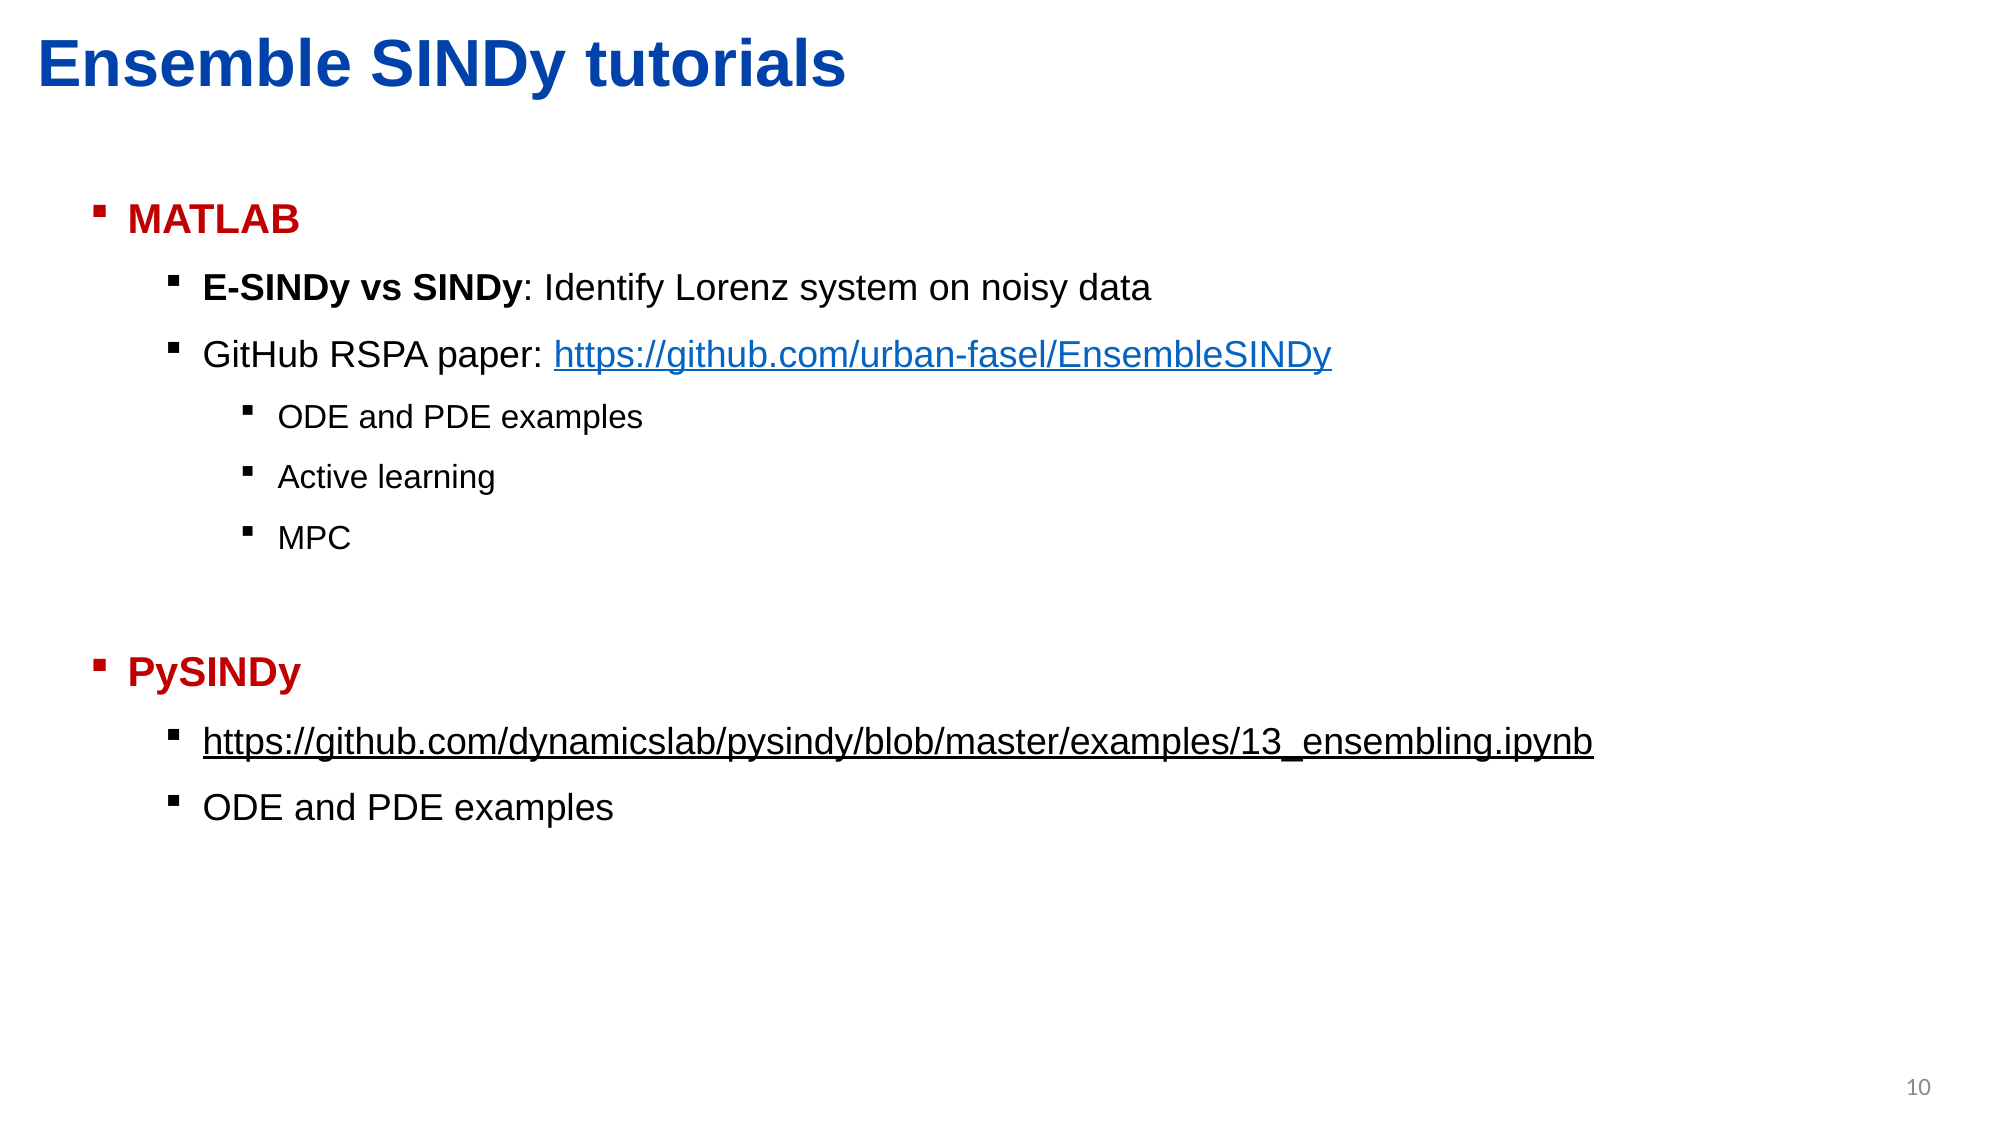

# Ensemble SINDy tutorials
MATLAB
E-SINDy vs SINDy: Identify Lorenz system on noisy data
GitHub RSPA paper: https://github.com/urban-fasel/EnsembleSINDy
ODE and PDE examples
Active learning
MPC

PySINDy
https://github.com/dynamicslab/pysindy/blob/master/examples/13_ensembling.ipynb
ODE and PDE examples
10